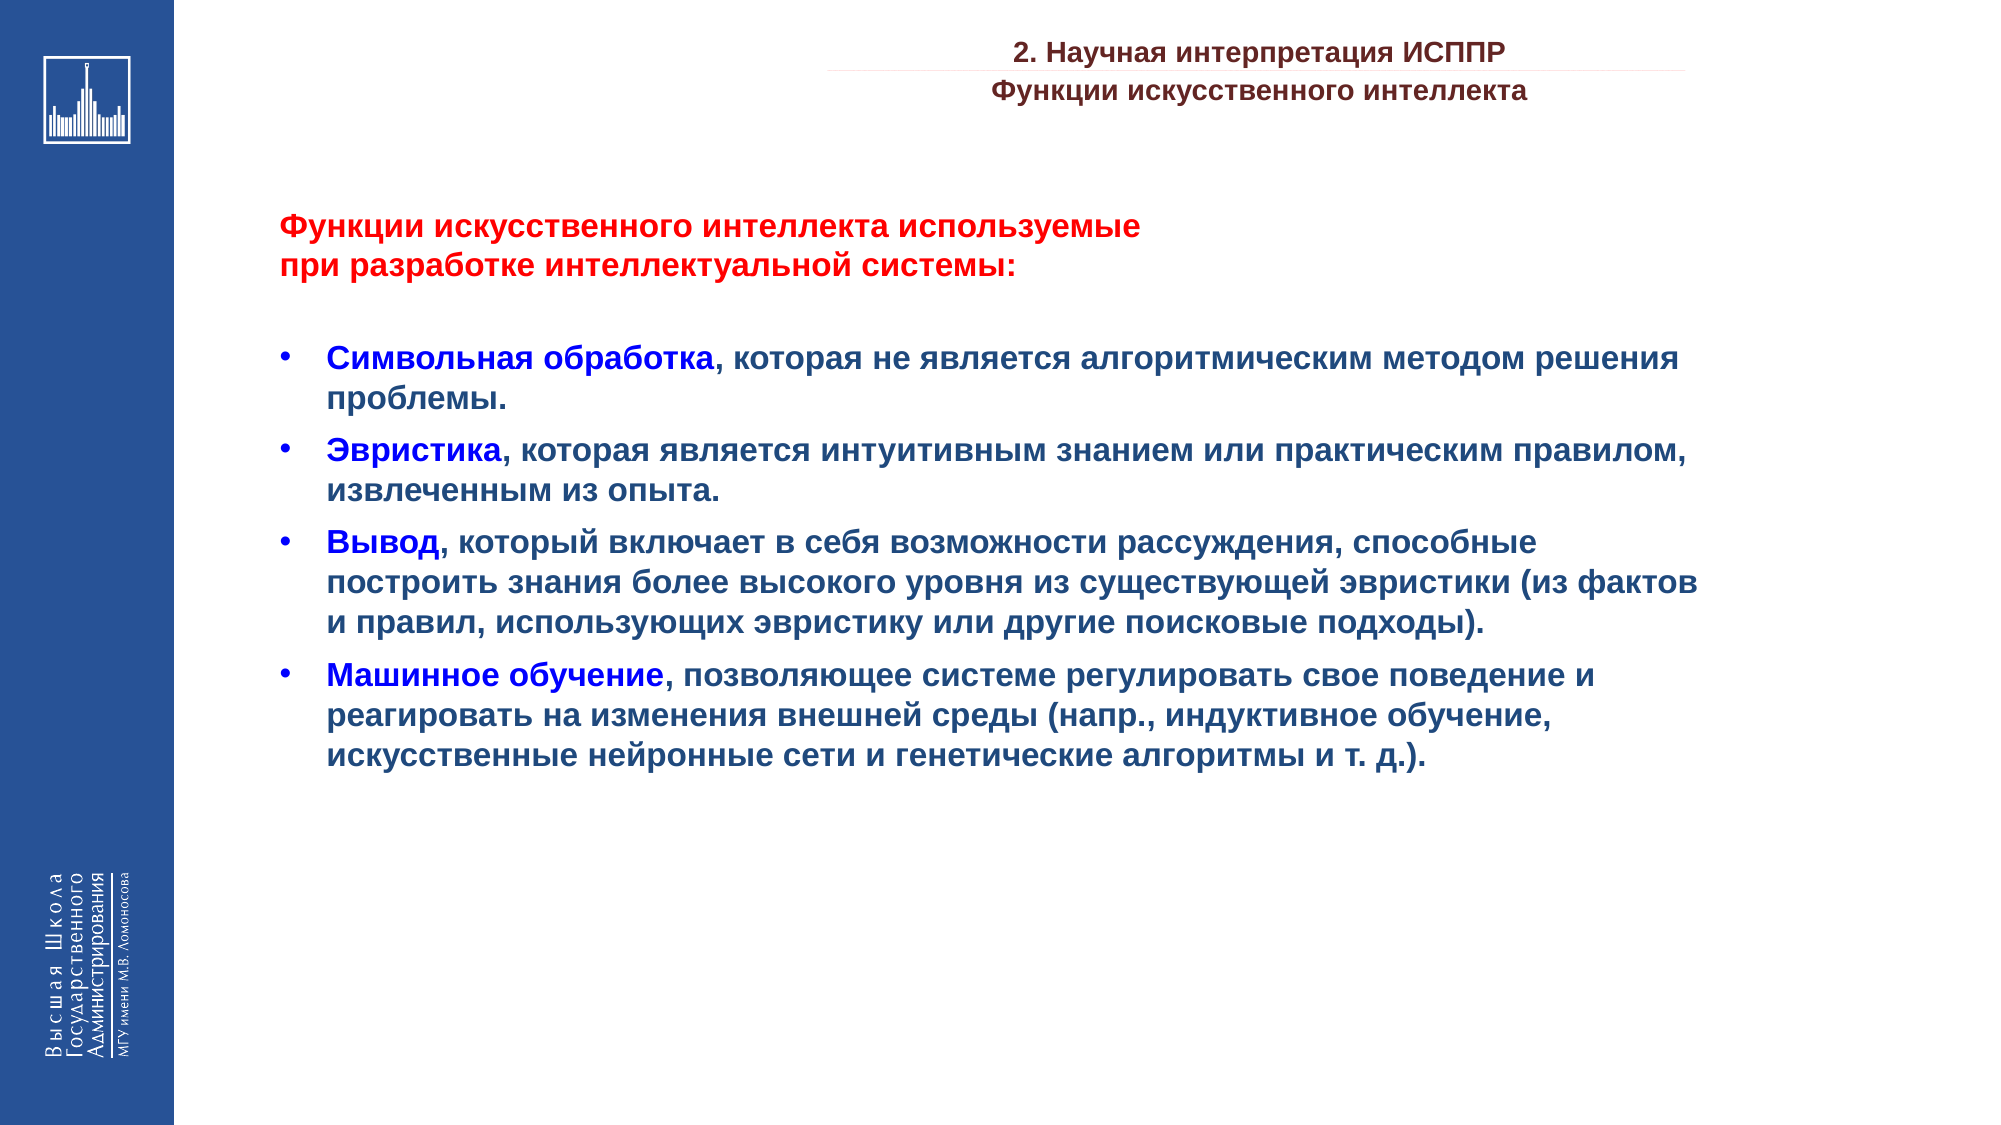

2. Научная интерпретация ИСППР
_________________________________________________________________________________________________________________________________________________________________________________________________________________________________________________________________________________________________________________________________________________________________________________________________________________________________________________________________________________________________________________________________________________________________________________________________________________________________________________________________________________________________________________________________________________________________________________________________________________________________________________________________________________________________
Функции искусственного интеллекта
Функции искусственного интеллекта используемые
при разработке интеллектуальной системы:

Символьная обработка, которая не является алгоритмическим методом решения проблемы.
Эвристика, которая является интуитивным знанием или практическим правилом, извлеченным из опыта.
Вывод, который включает в себя возможности рассуждения, способные построить знания более высокого уровня из существующей эвристики (из фактов и правил, использующих эвристику или другие поисковые подходы).
Машинное обучение, позволяющее системе регулировать свое поведение и реагировать на изменения внешней среды (напр., индуктивное обучение, искусственные нейронные сети и генетические алгоритмы и т. д.).